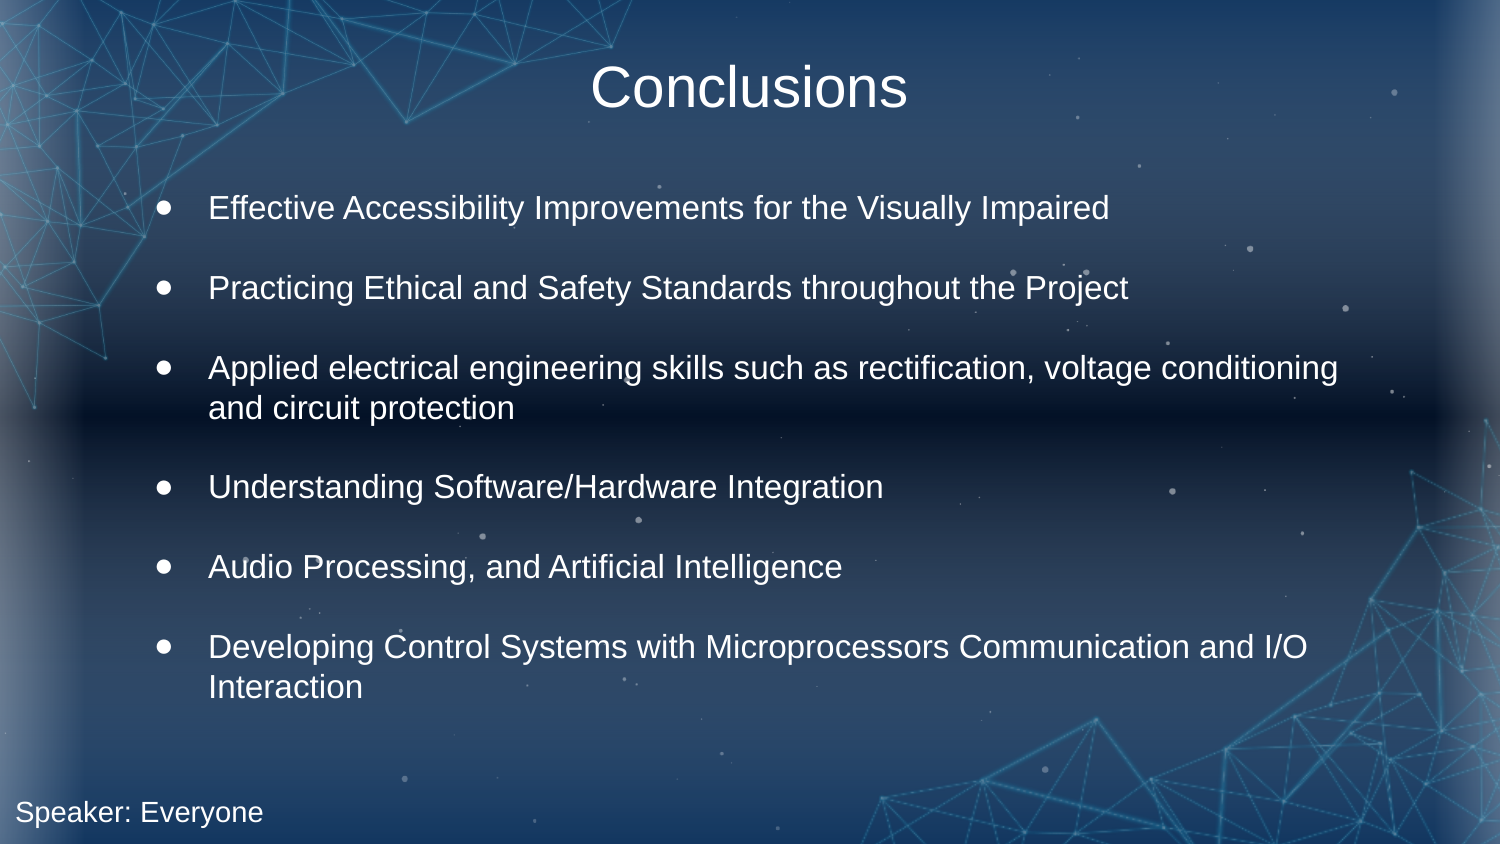

# Conclusions

Effective Accessibility Improvements for the Visually Impaired
Practicing Ethical and Safety Standards throughout the Project
Applied electrical engineering skills such as rectification, voltage conditioning and circuit protection
Understanding Software/Hardware Integration

Audio Processing, and Artificial Intelligence

Developing Control Systems with Microprocessors Communication and I/O Interaction
Speaker: Everyone